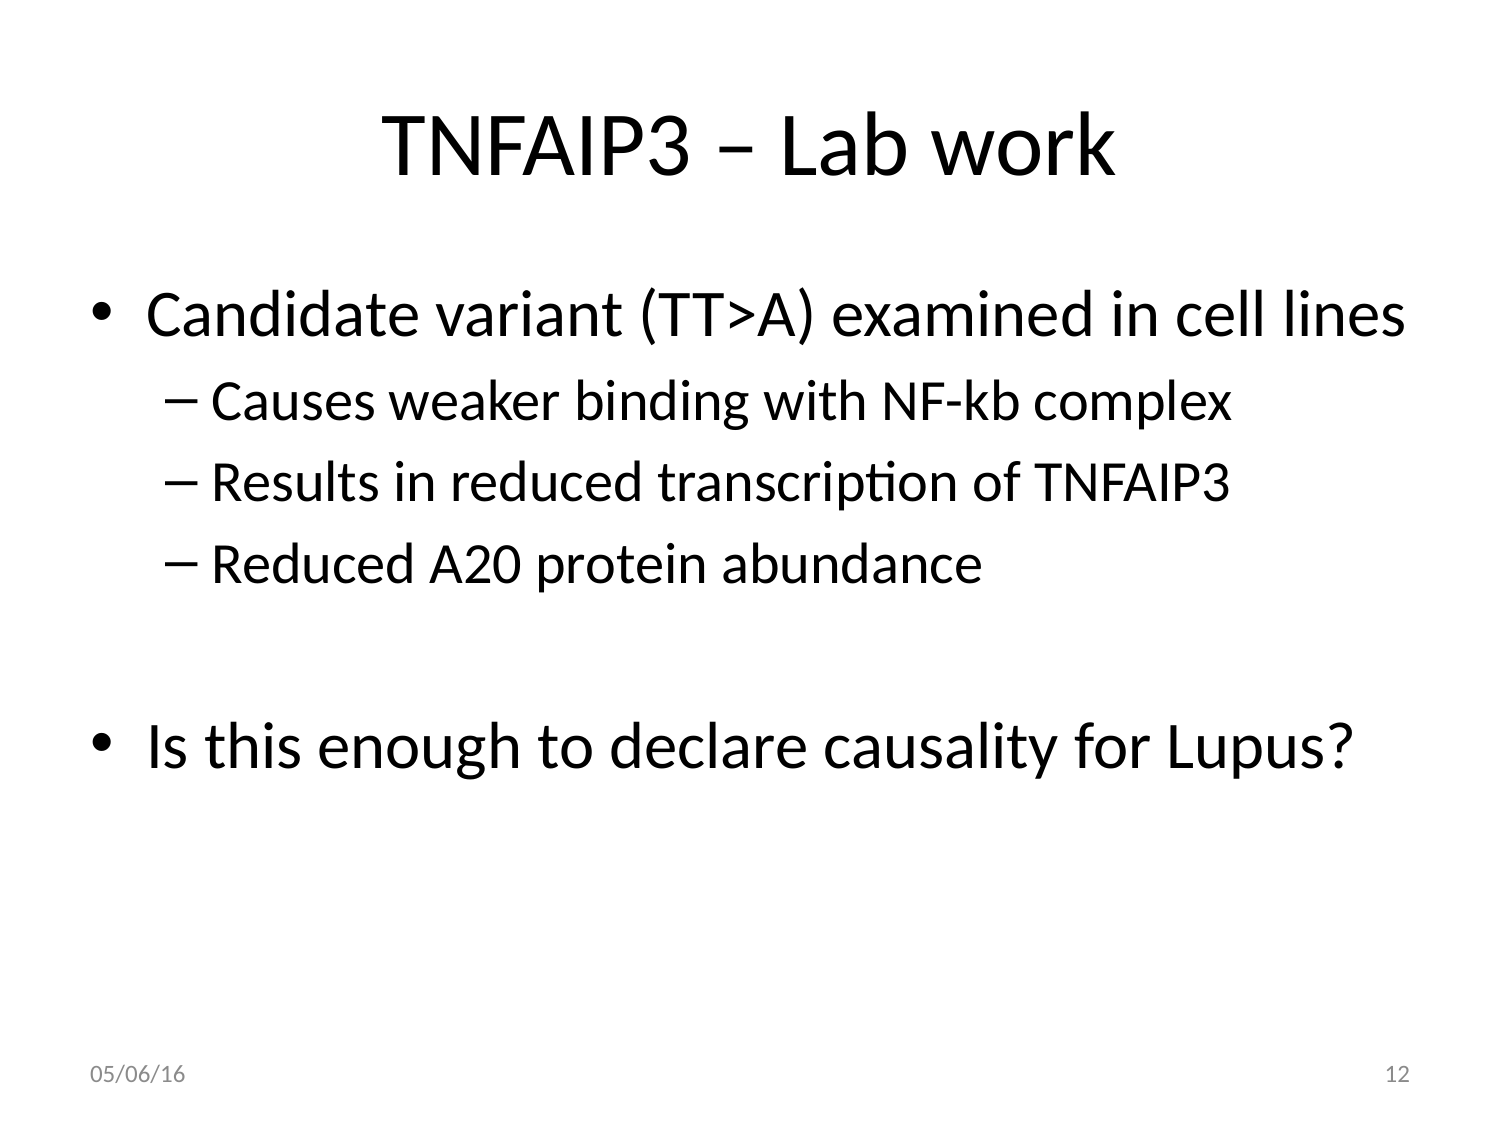

# TNFAIP3 – Lab work
Candidate variant (TT>A) examined in cell lines
Causes weaker binding with NF-kb complex
Results in reduced transcription of TNFAIP3
Reduced A20 protein abundance

Is this enough to declare causality for Lupus?